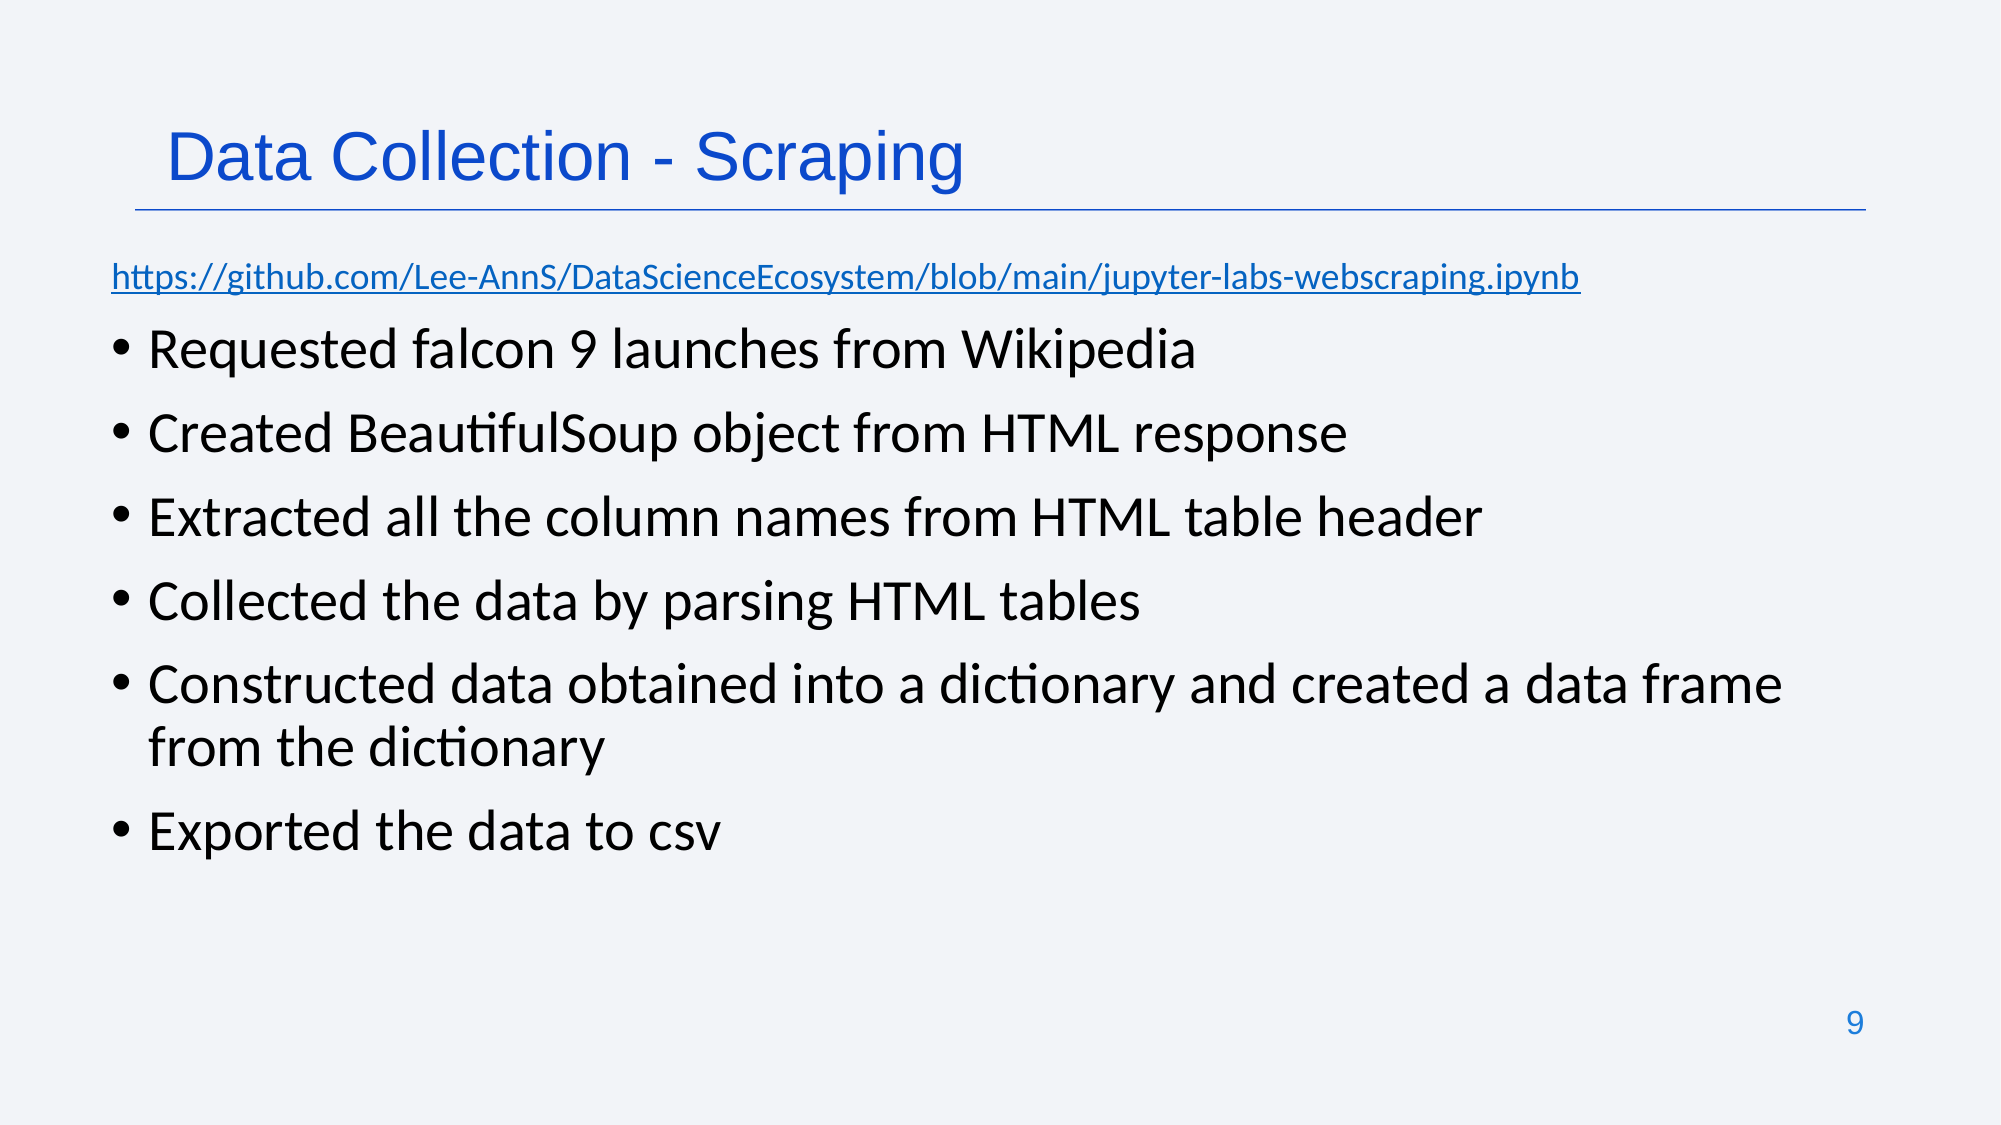

Data Collection - Scraping
https://github.com/Lee-AnnS/DataScienceEcosystem/blob/main/jupyter-labs-webscraping.ipynb
Requested falcon 9 launches from Wikipedia
Created BeautifulSoup object from HTML response
Extracted all the column names from HTML table header
Collected the data by parsing HTML tables
Constructed data obtained into a dictionary and created a data frame from the dictionary
Exported the data to csv

9